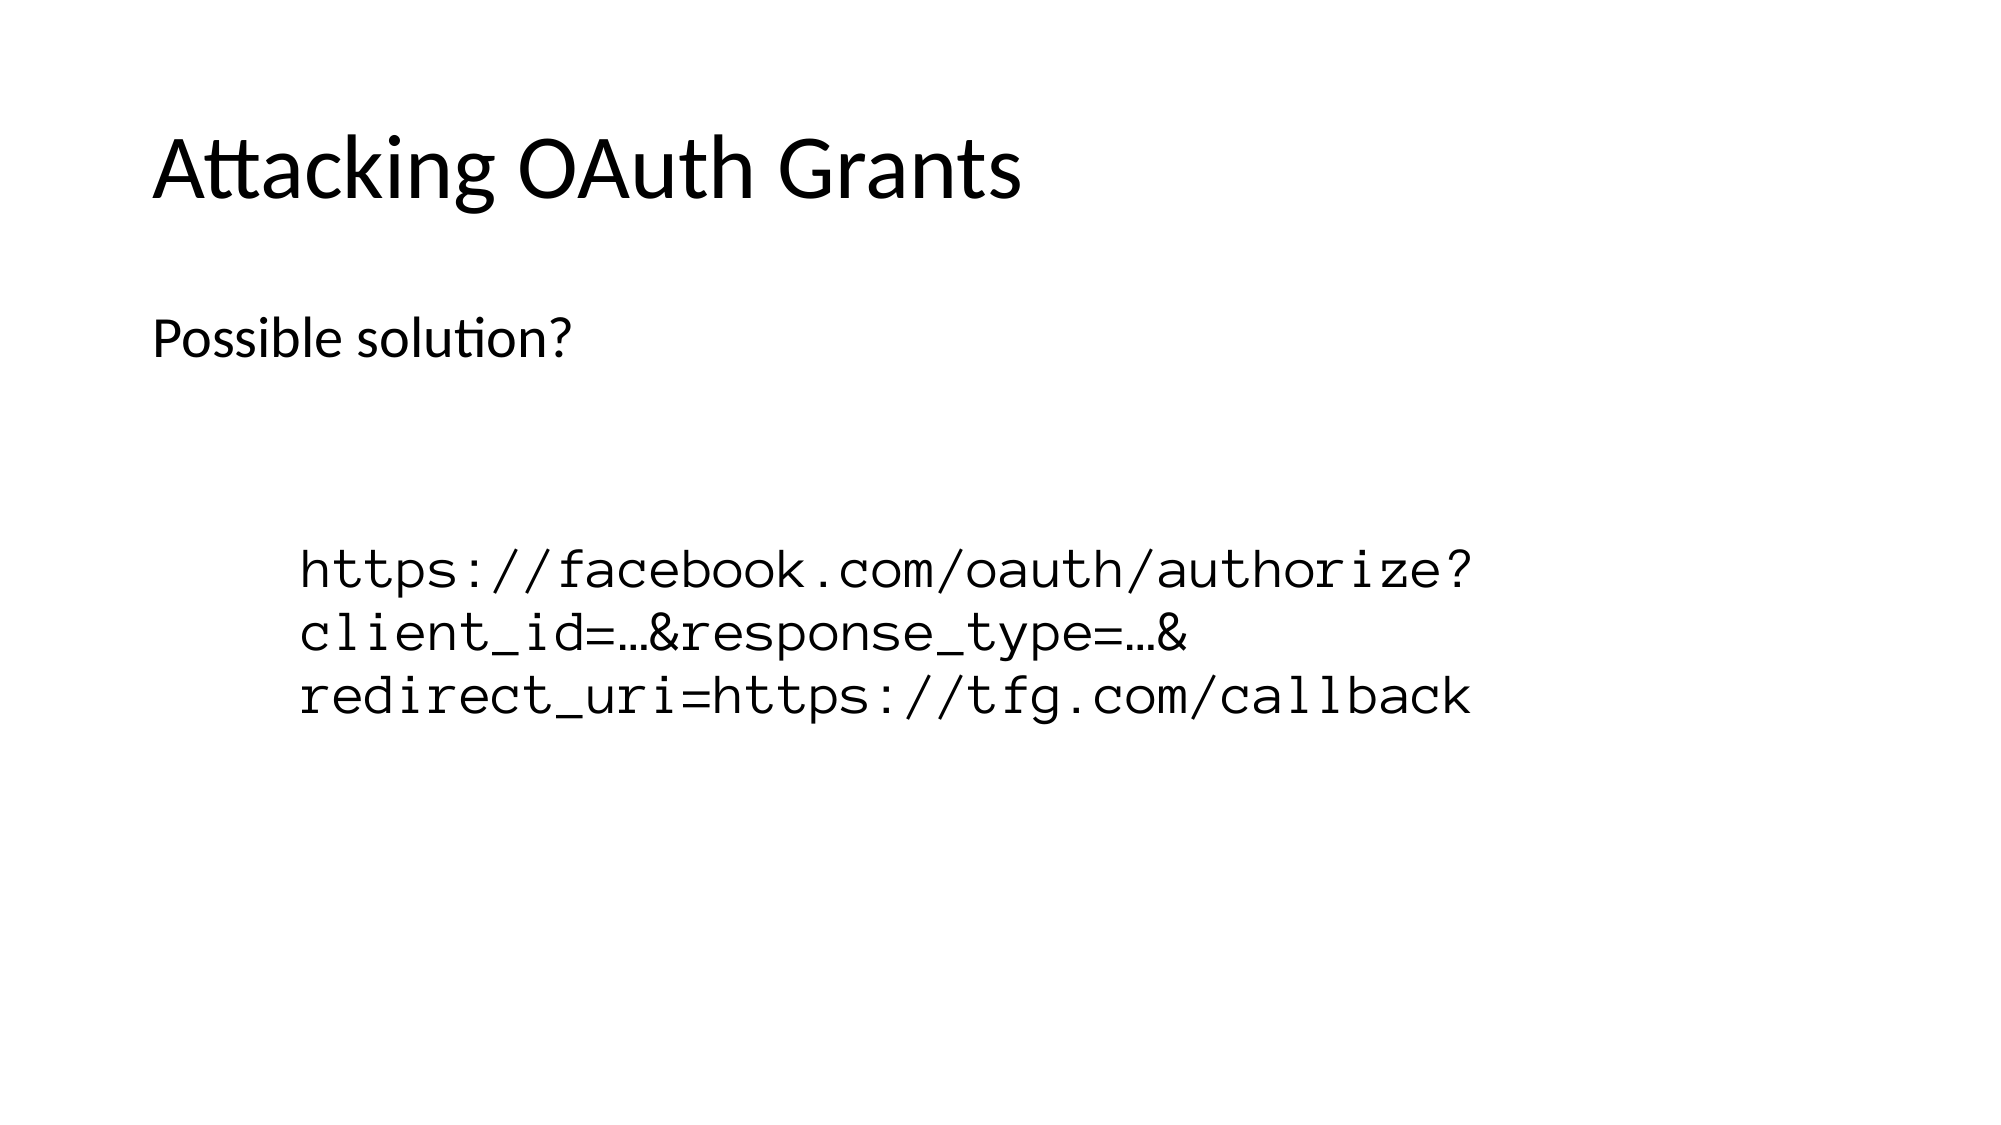

# Attacking OAuth Grants
Possible solution? It is very common for developers to use wildcards in registered redirect_uris:

	https://facebook.com/oauth/authorize?
	client_id=…&response_type=…&
	redirect_uri=https://tfg.com/callback